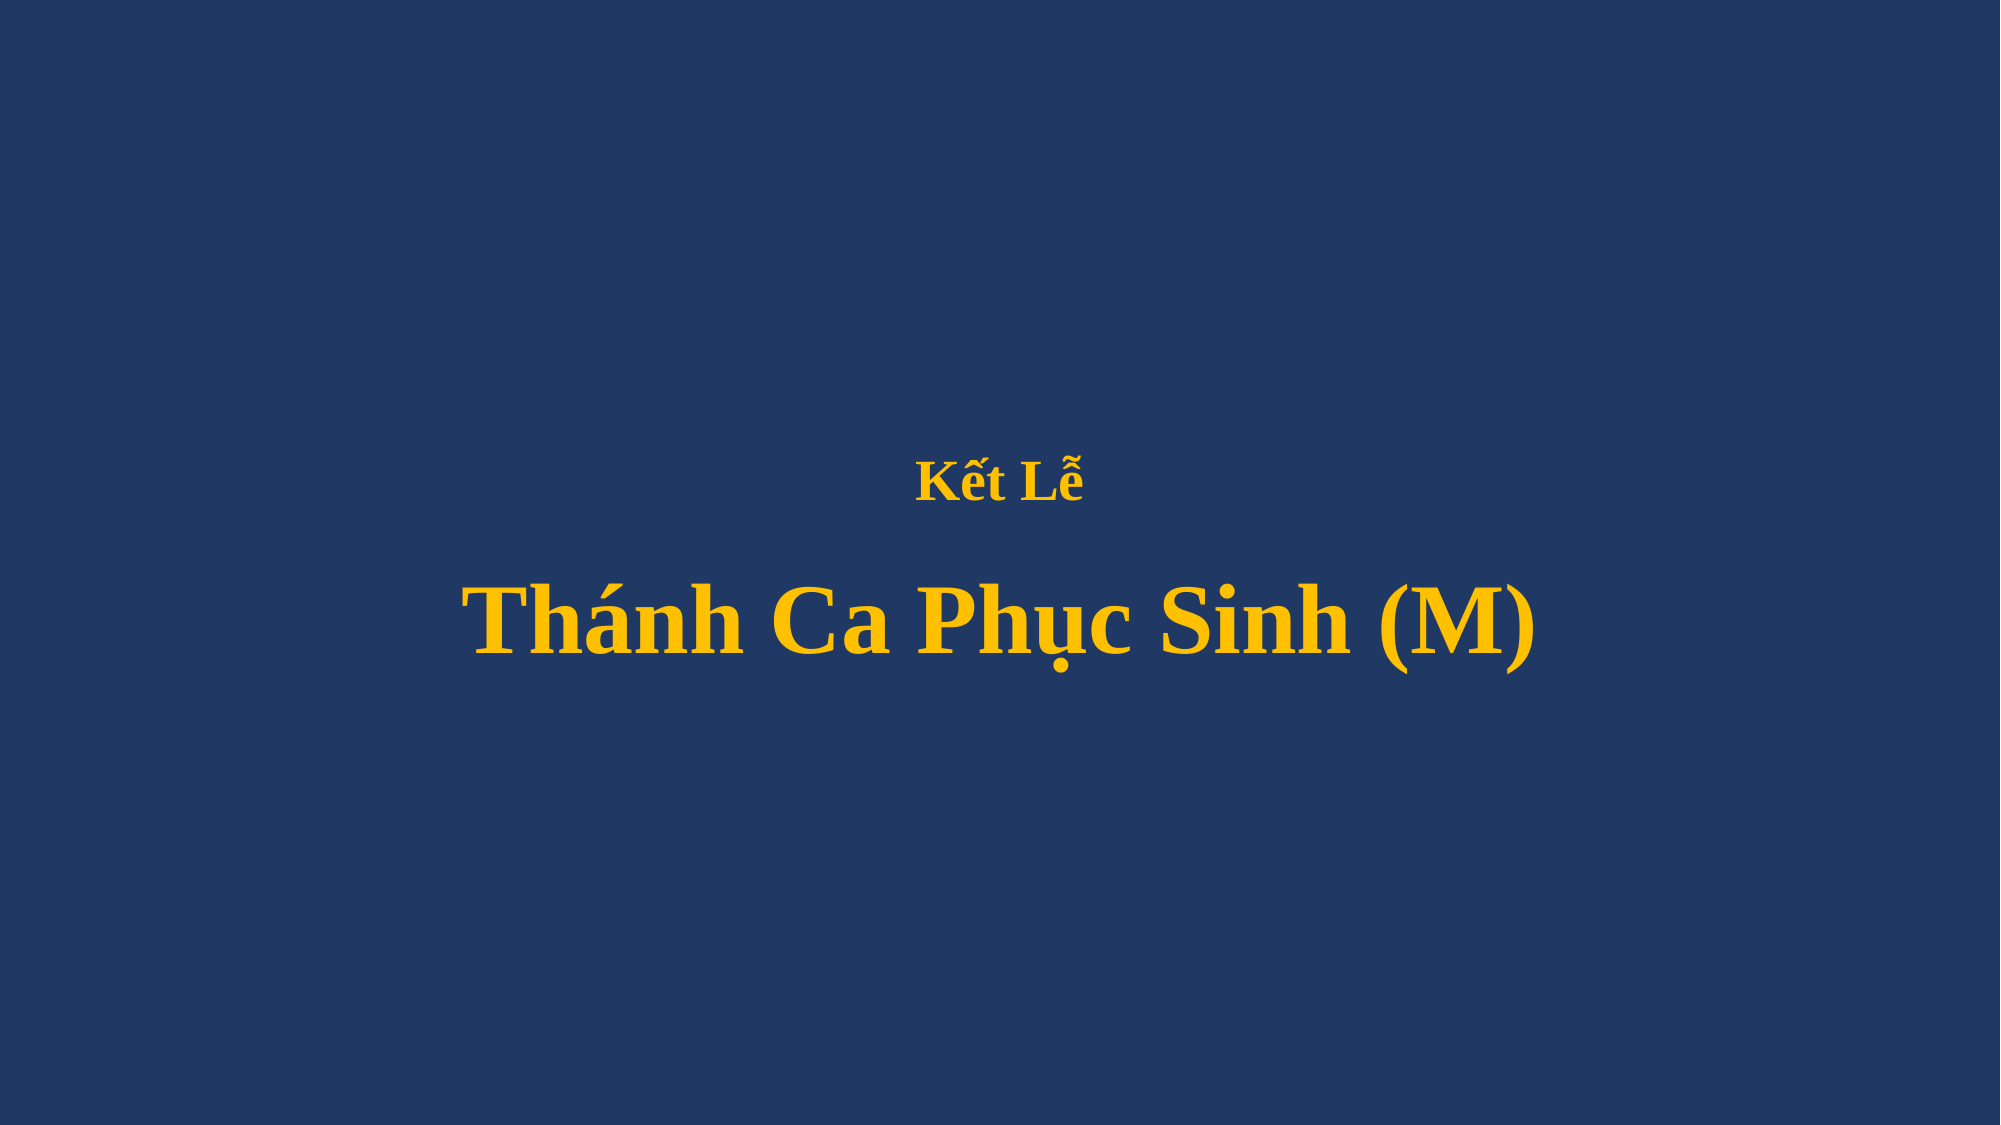

# Kết Lễ Thánh Ca Phục Sinh (M)